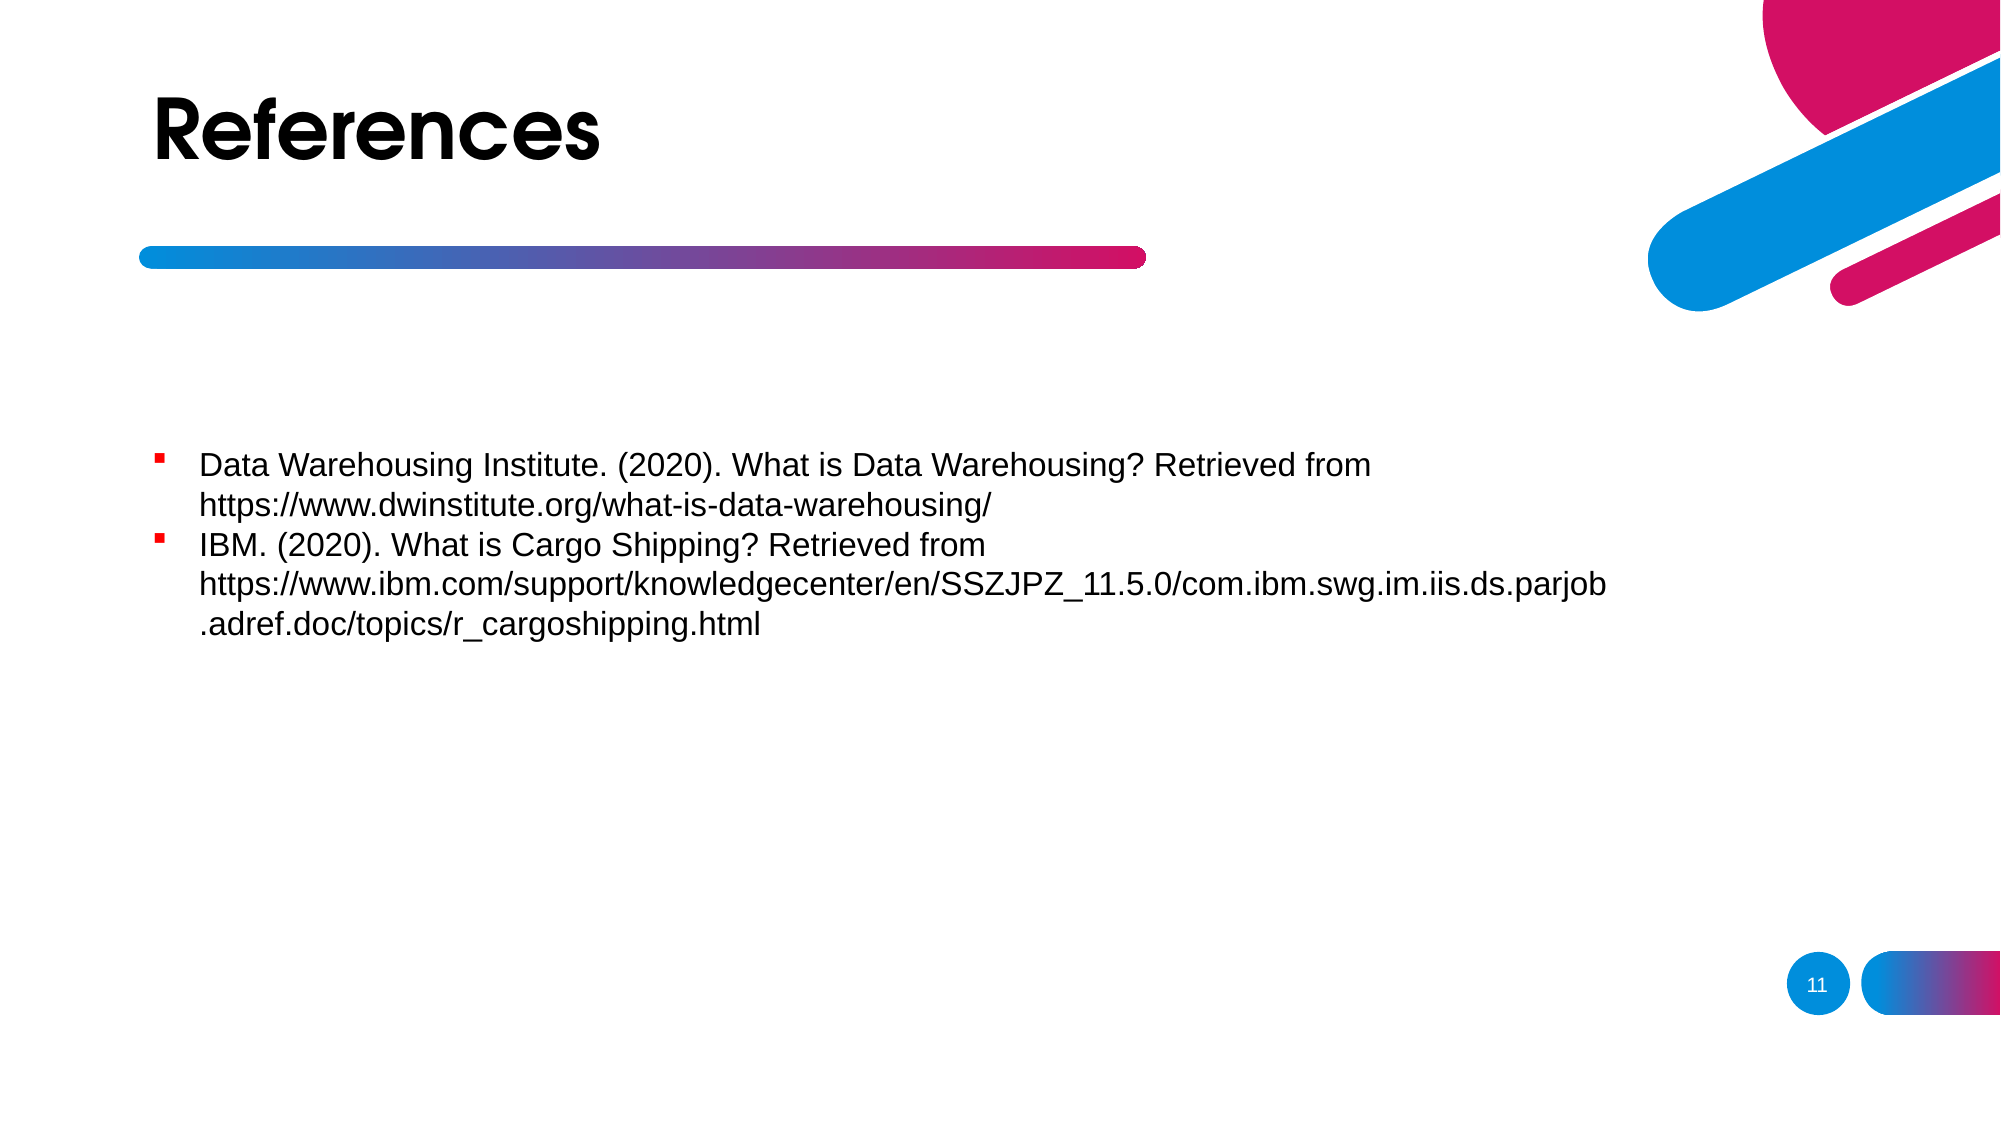

# References

Data Warehousing Institute. (2020). What is Data Warehousing? Retrieved from https://www.dwinstitute.org/what-is-data-warehousing/
IBM. (2020). What is Cargo Shipping? Retrieved from https://www.ibm.com/support/knowledgecenter/en/SSZJPZ_11.5.0/com.ibm.swg.im.iis.ds.parjob.adref.doc/topics/r_cargoshipping.html
11